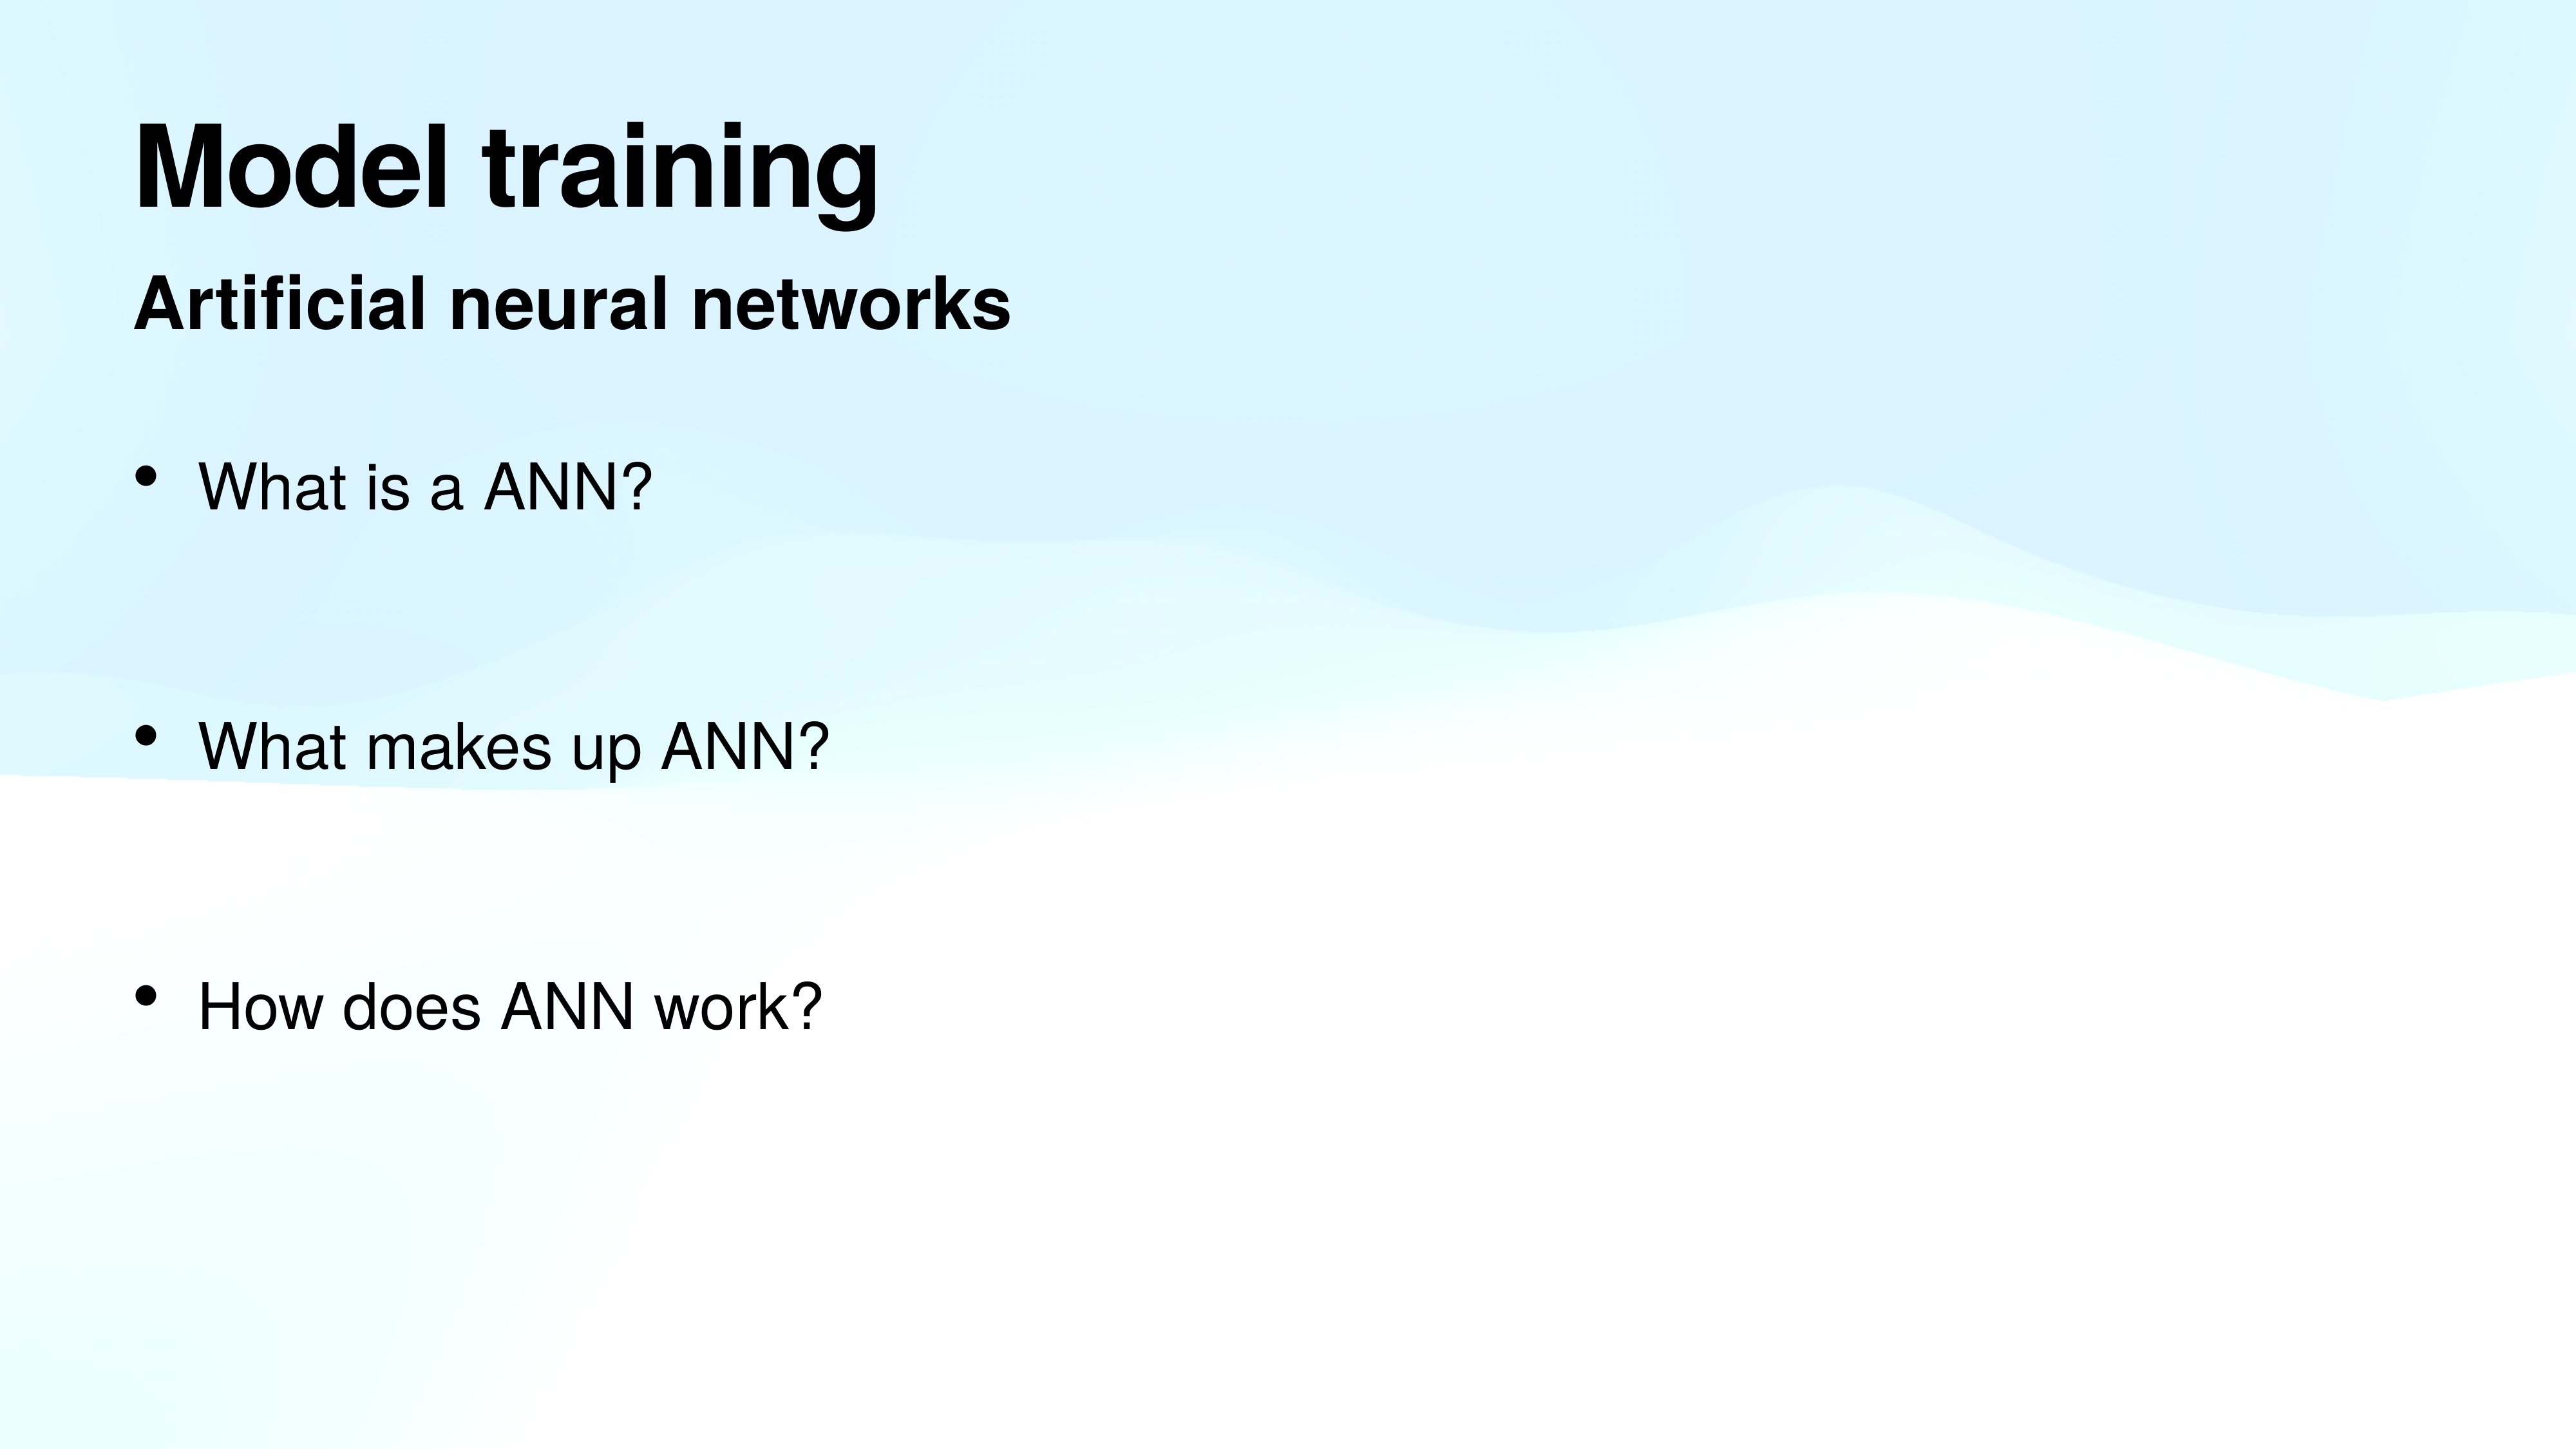

# Model training
Artificial neural networks
What is a ANN?

What makes up ANN?

How does ANN work?